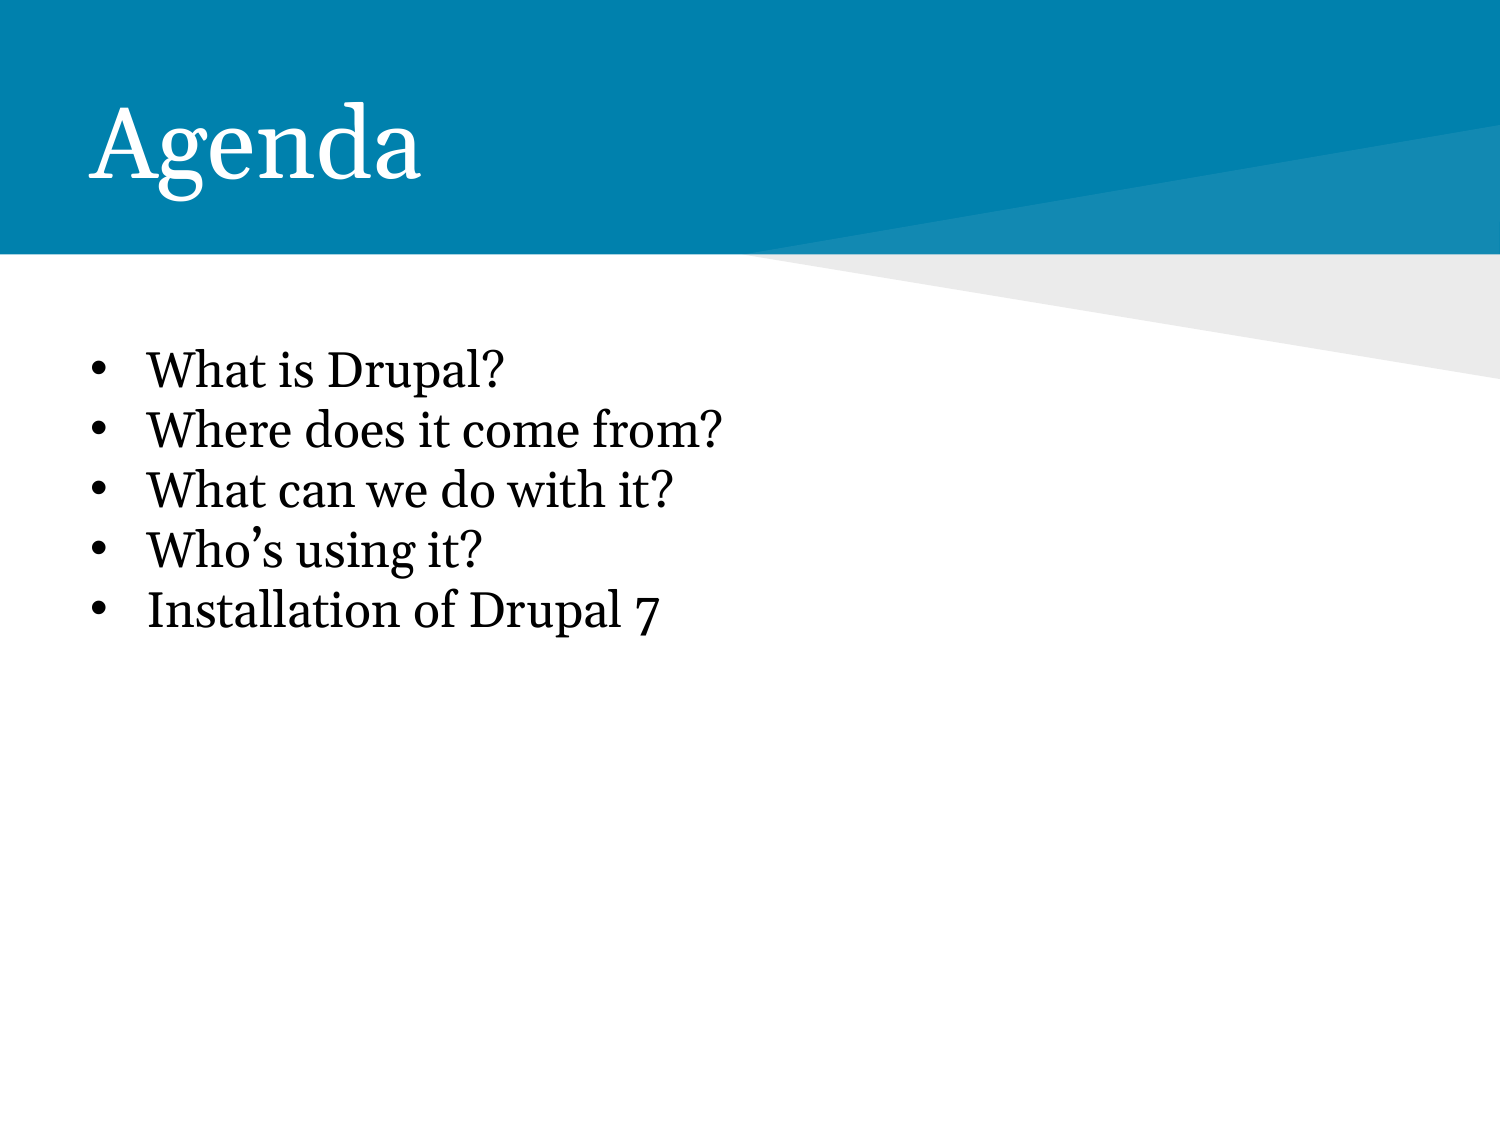

# Agenda

What is Drupal?
Where does it come from?
What can we do with it?
Who’s using it?
Installation of Drupal 7